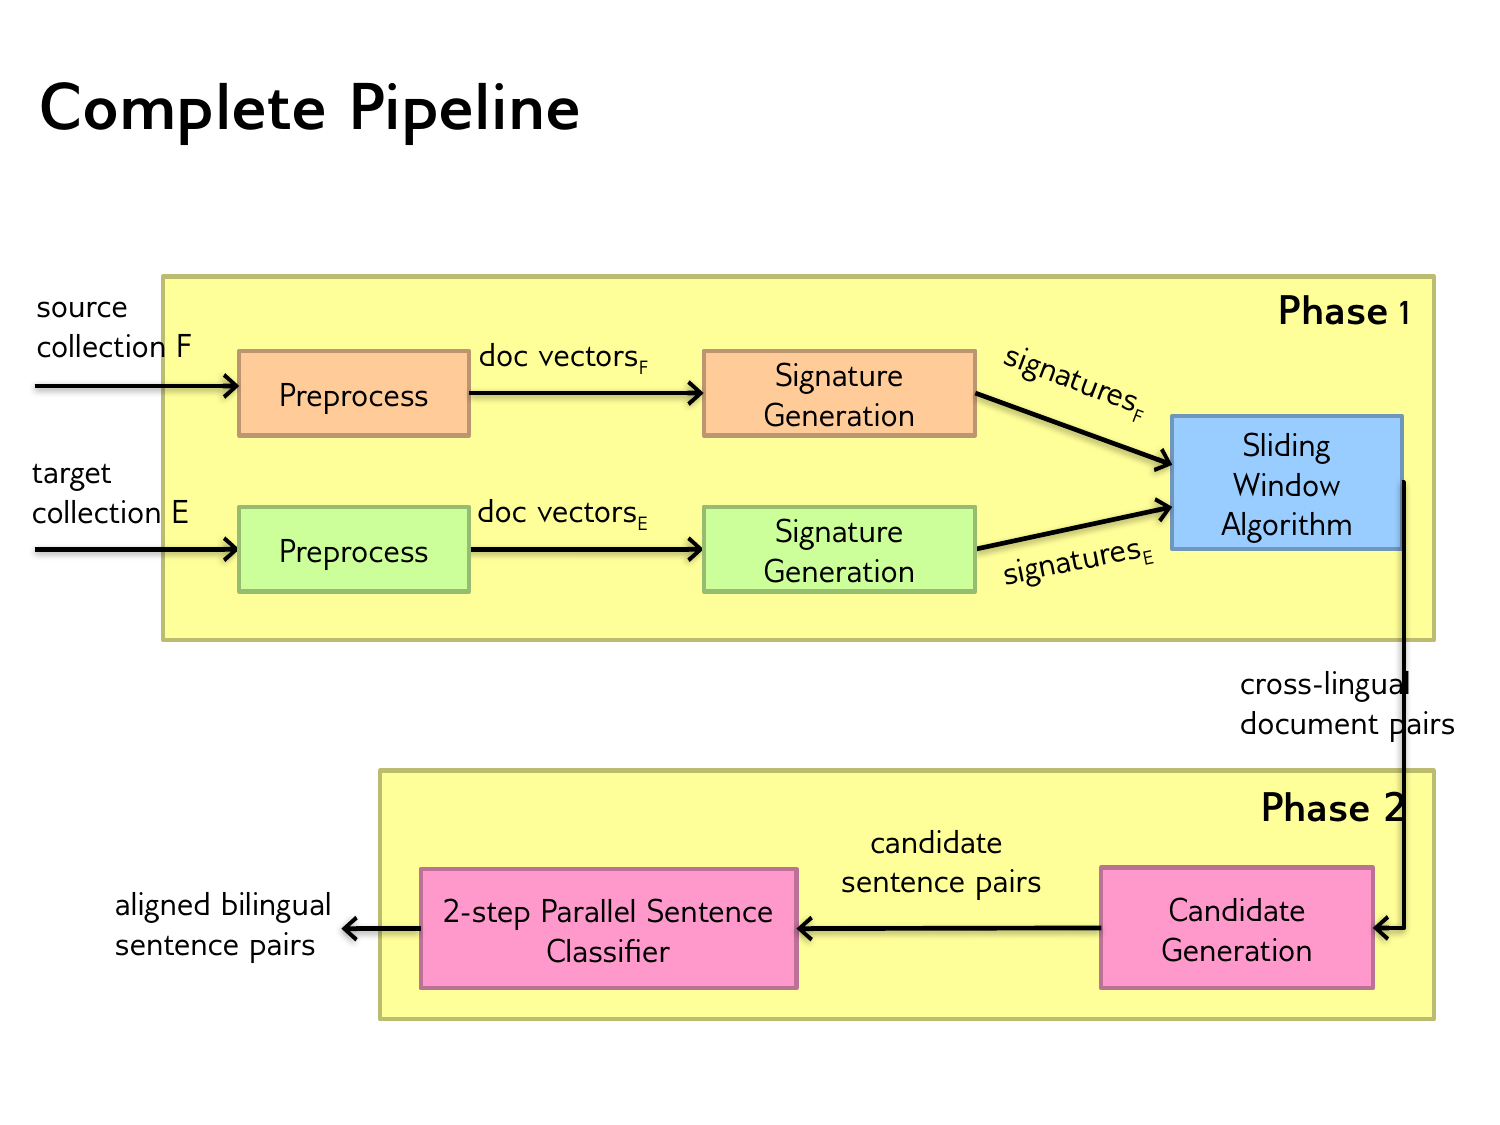

# Complete Pipeline
Phase 1

source
collection F
doc vectorsF
signaturesF
Preprocess
Signature Generation
Sliding Window
Algorithm
target
collection E
doc vectorsE
Preprocess
Signature Generation
signaturesE
cross-lingual
document pairs

Phase 2
candidate
sentence pairs
Candidate Generation
2-step Parallel Sentence Classifier
aligned bilingual
sentence pairs